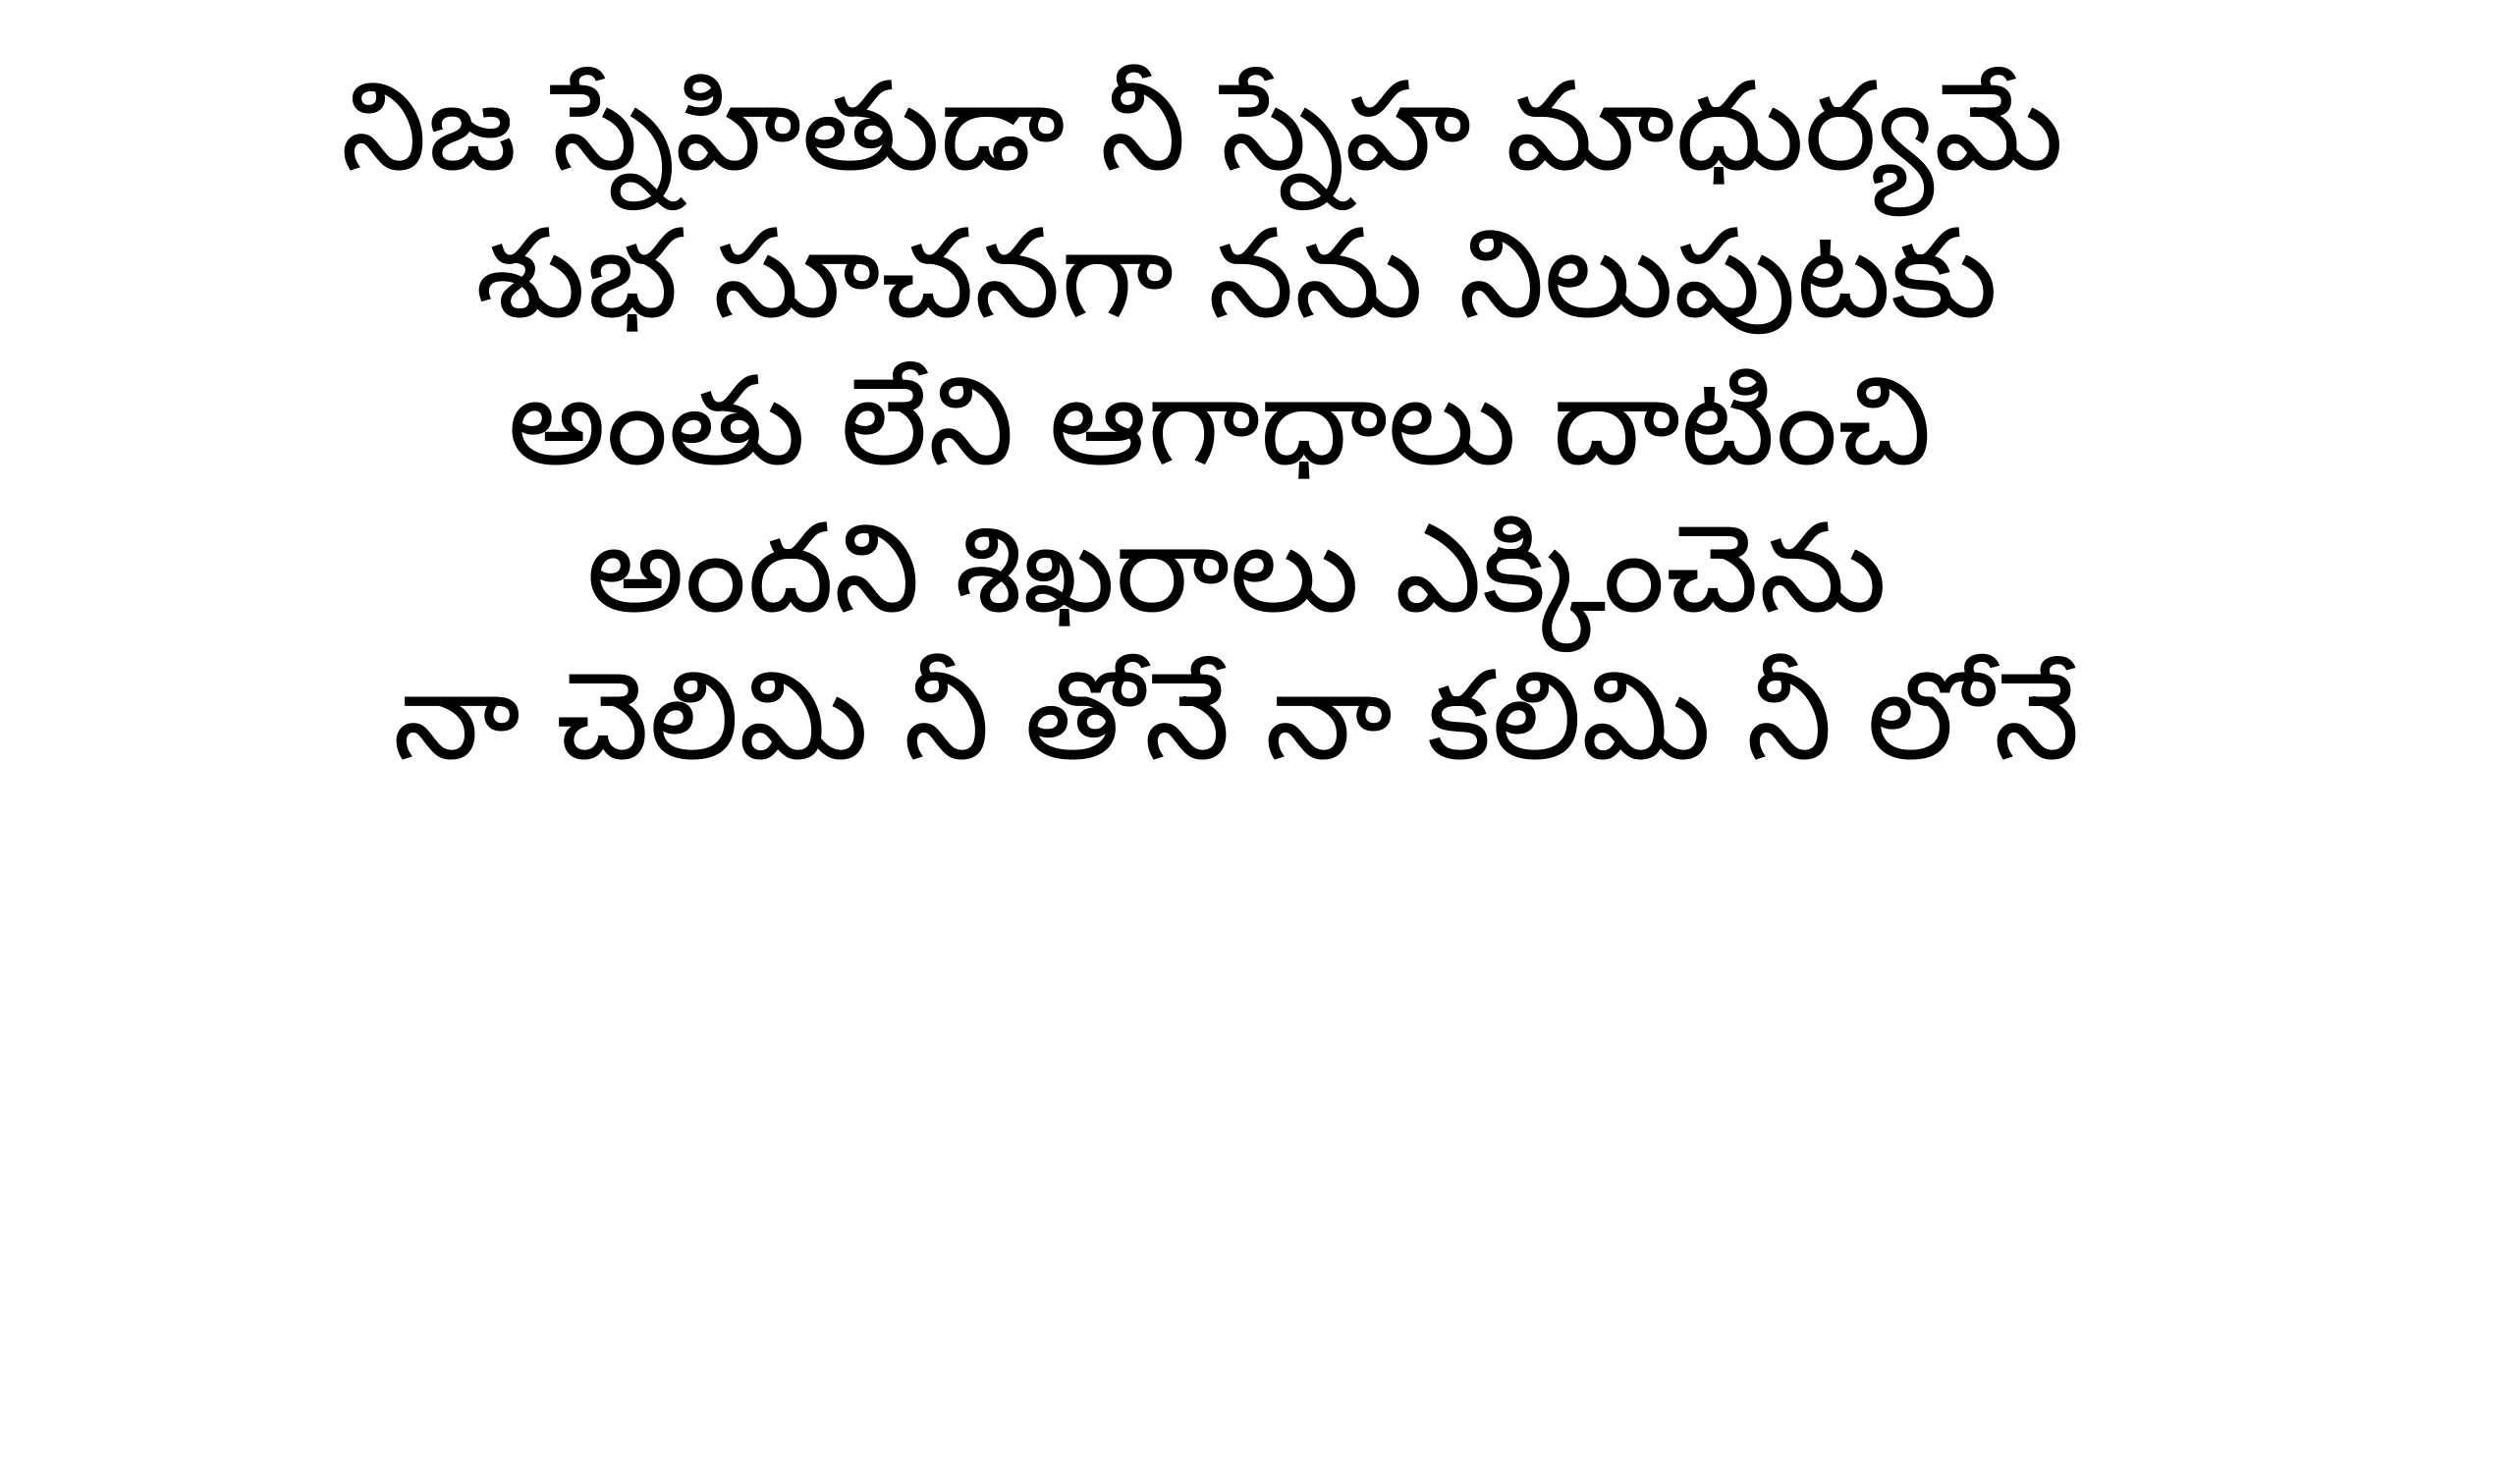

నిజ స్నేహితుడా నీ స్నేహ మాధుర్యమే
    శుభ సూచనగా నను నిలుపుటకు
    అంతు లేని ఆగాధాలు దాటించి
    అందని శిఖరాలు ఎక్కించెను
    నా చెలిమి నీ తోనే నా కలిమి నీ లోనే